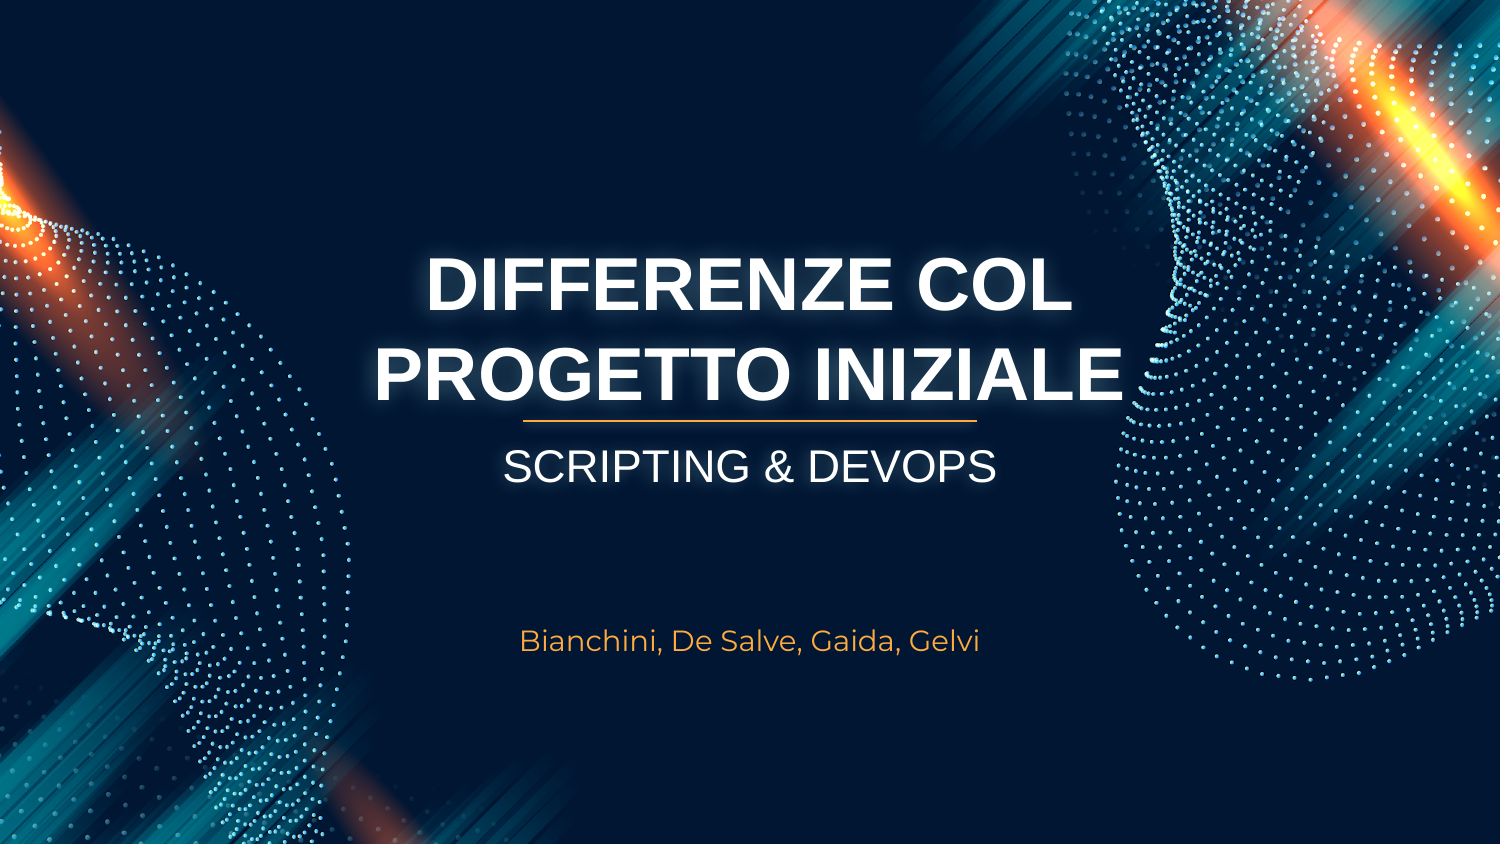

# DIFFERENZE COL PROGETTO INIZIALE
SCRIPTING & DEVOPS
Bianchini, De Salve, Gaida, Gelvi